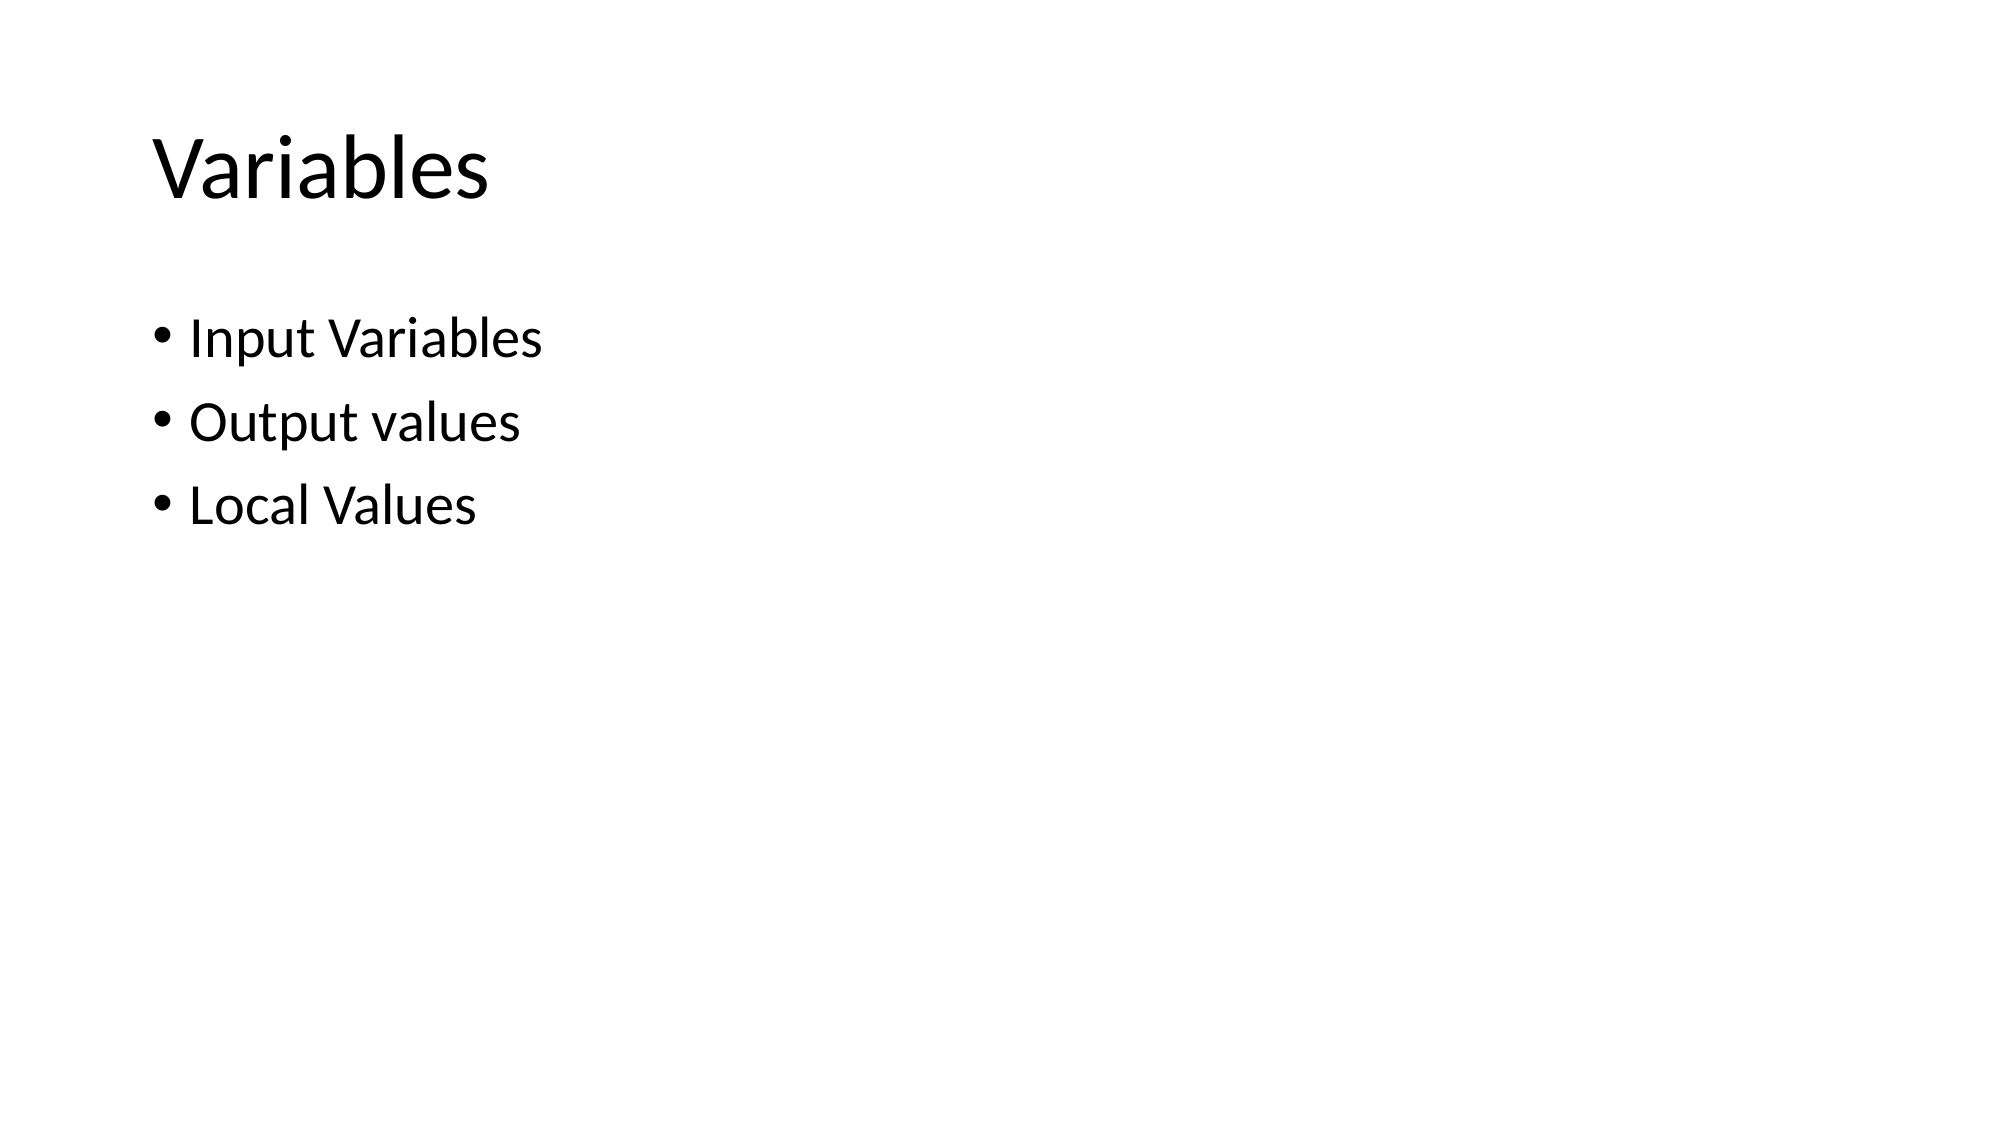

# Variables
Input Variables
Output values
Local Values